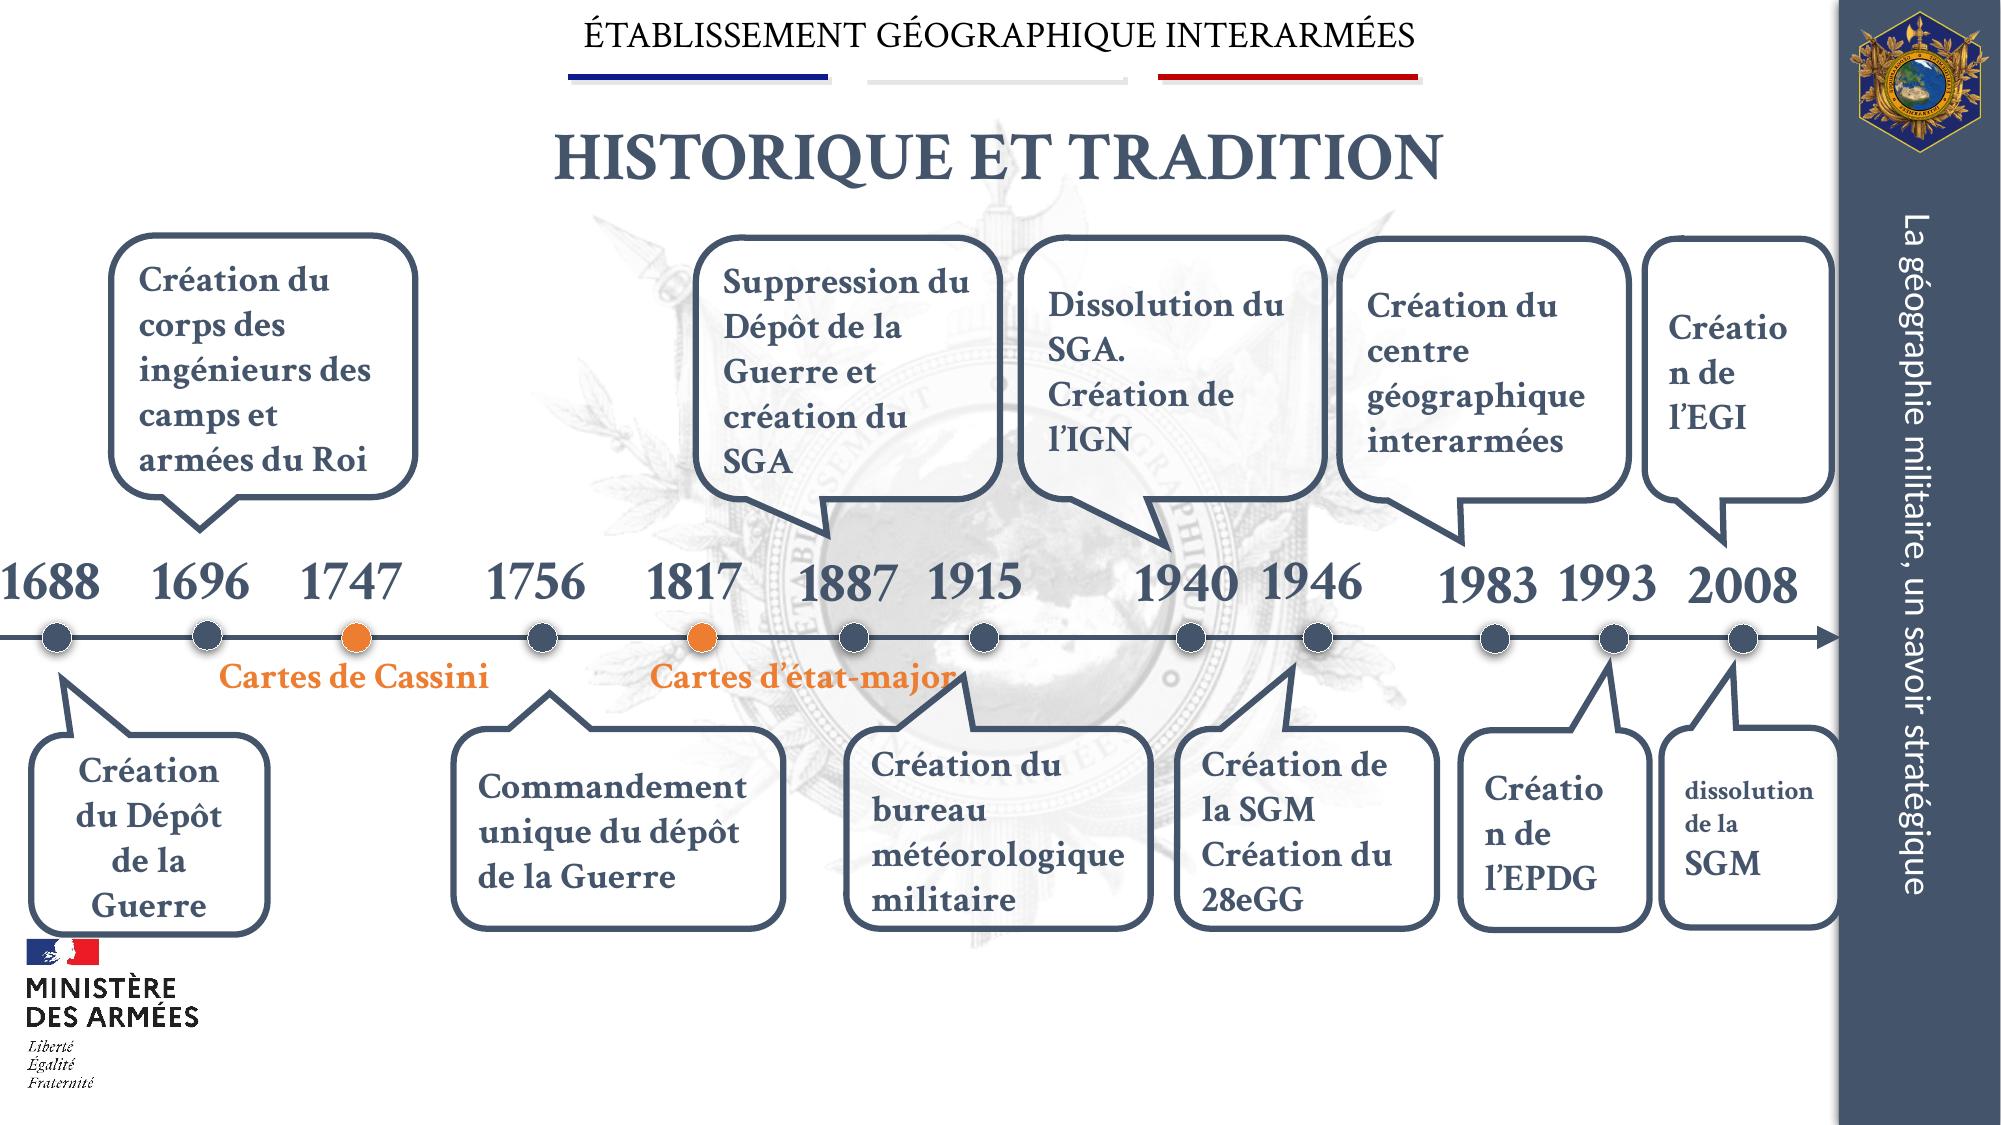

# HISTORIQUE ET TRADITION
Création du corps des ingénieurs des camps et armées du Roi
Suppression du Dépôt de la Guerre et création du SGA
Dissolution du SGA.
Création de l’IGN
Création du centre géographique interarmées
Création de l’EGI
1688
1696
1747
1756
1817
1915
1946
1993
1887
1940
1983
2008

Cartes de Cassini
Cartes d’état-major
La géographie militaire, un savoir stratégique
dissolution de la SGM
Commandement unique du dépôt de la Guerre
Création du bureau météorologique militaire
Création de la SGM
Création du 28eGG
Création de l’EPDG
Création du Dépôt de la Guerre